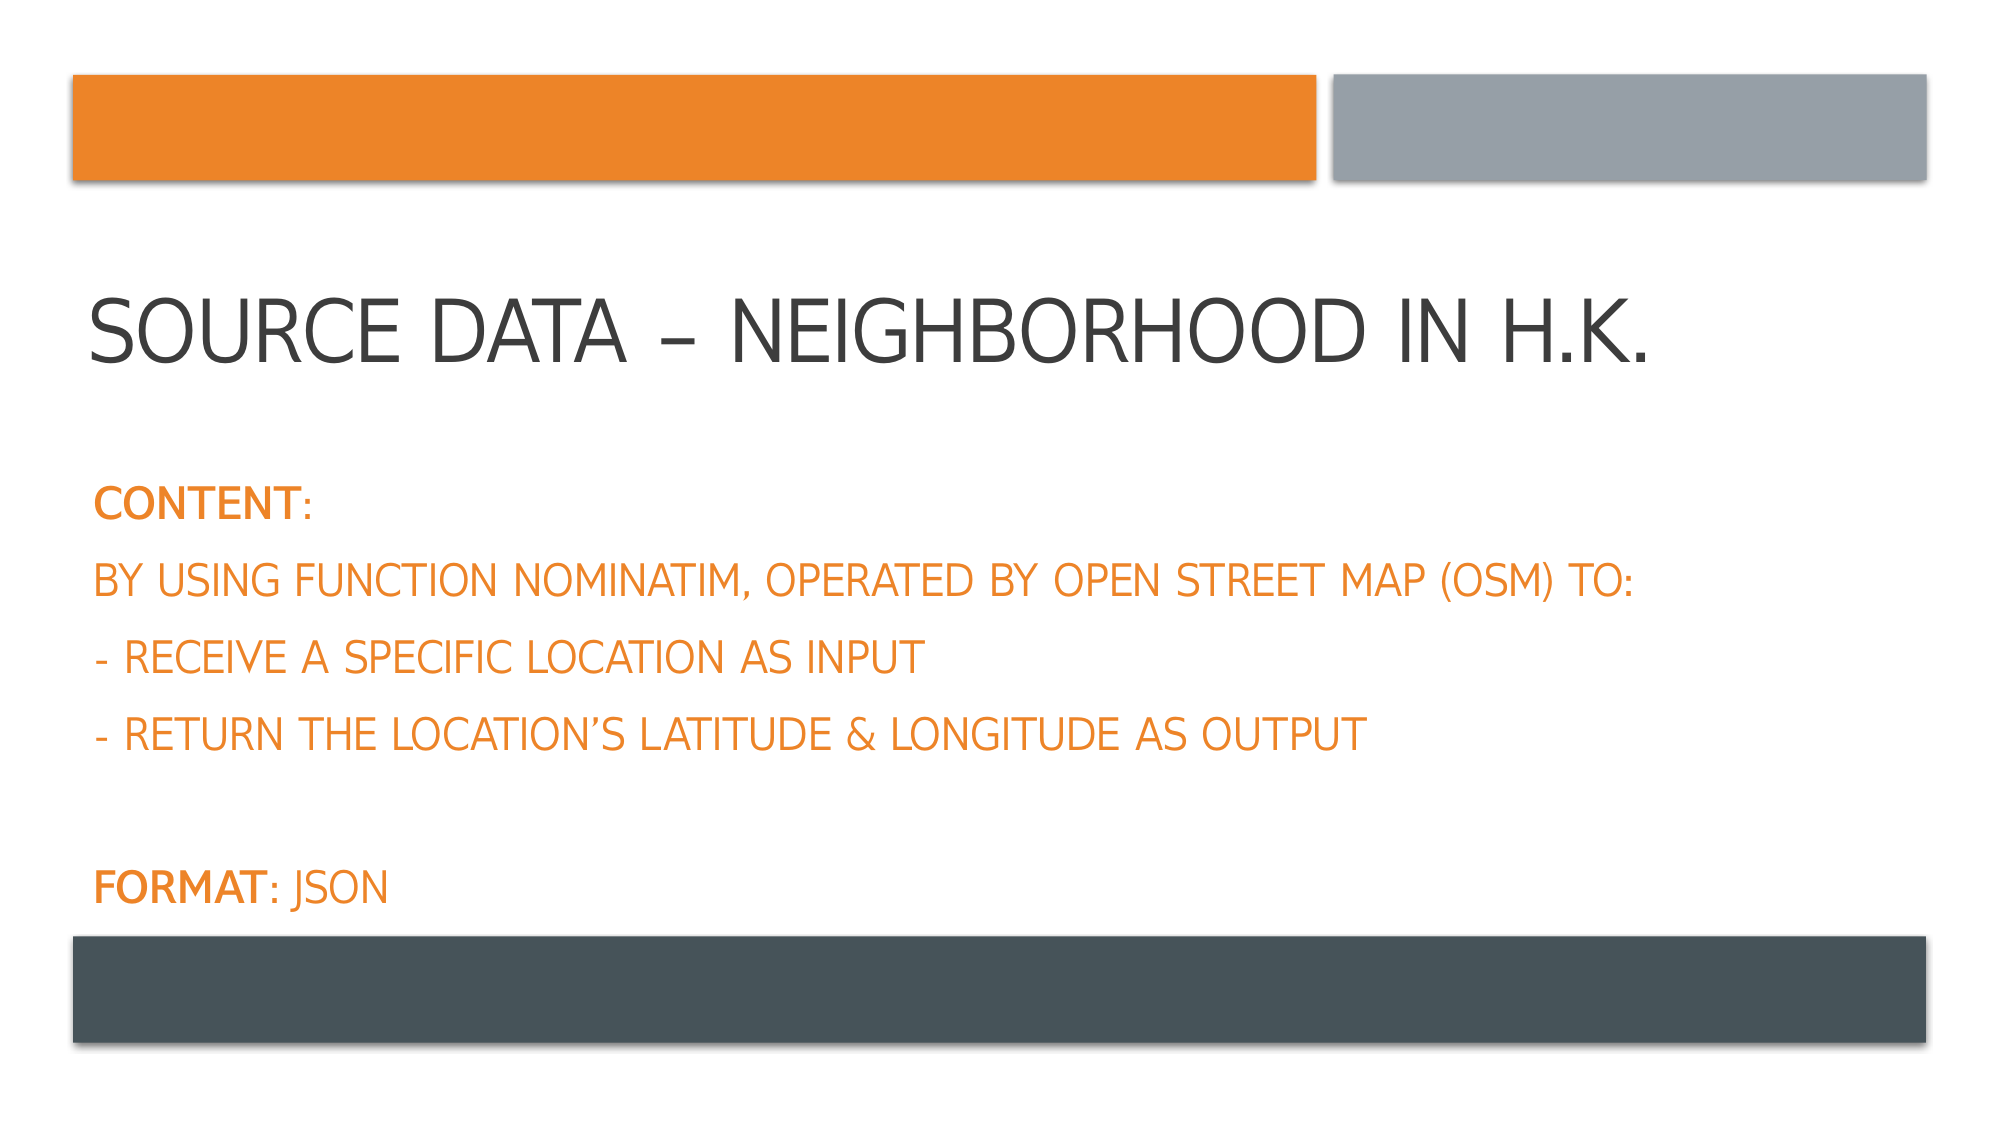

Source DATA – neighborhood in h.k.
Content:
By using function Nominatim, operated by Open street map (OSM) to:
- Receive a specific location as input
- Return the location’s latitude & longitude as output

Format: json